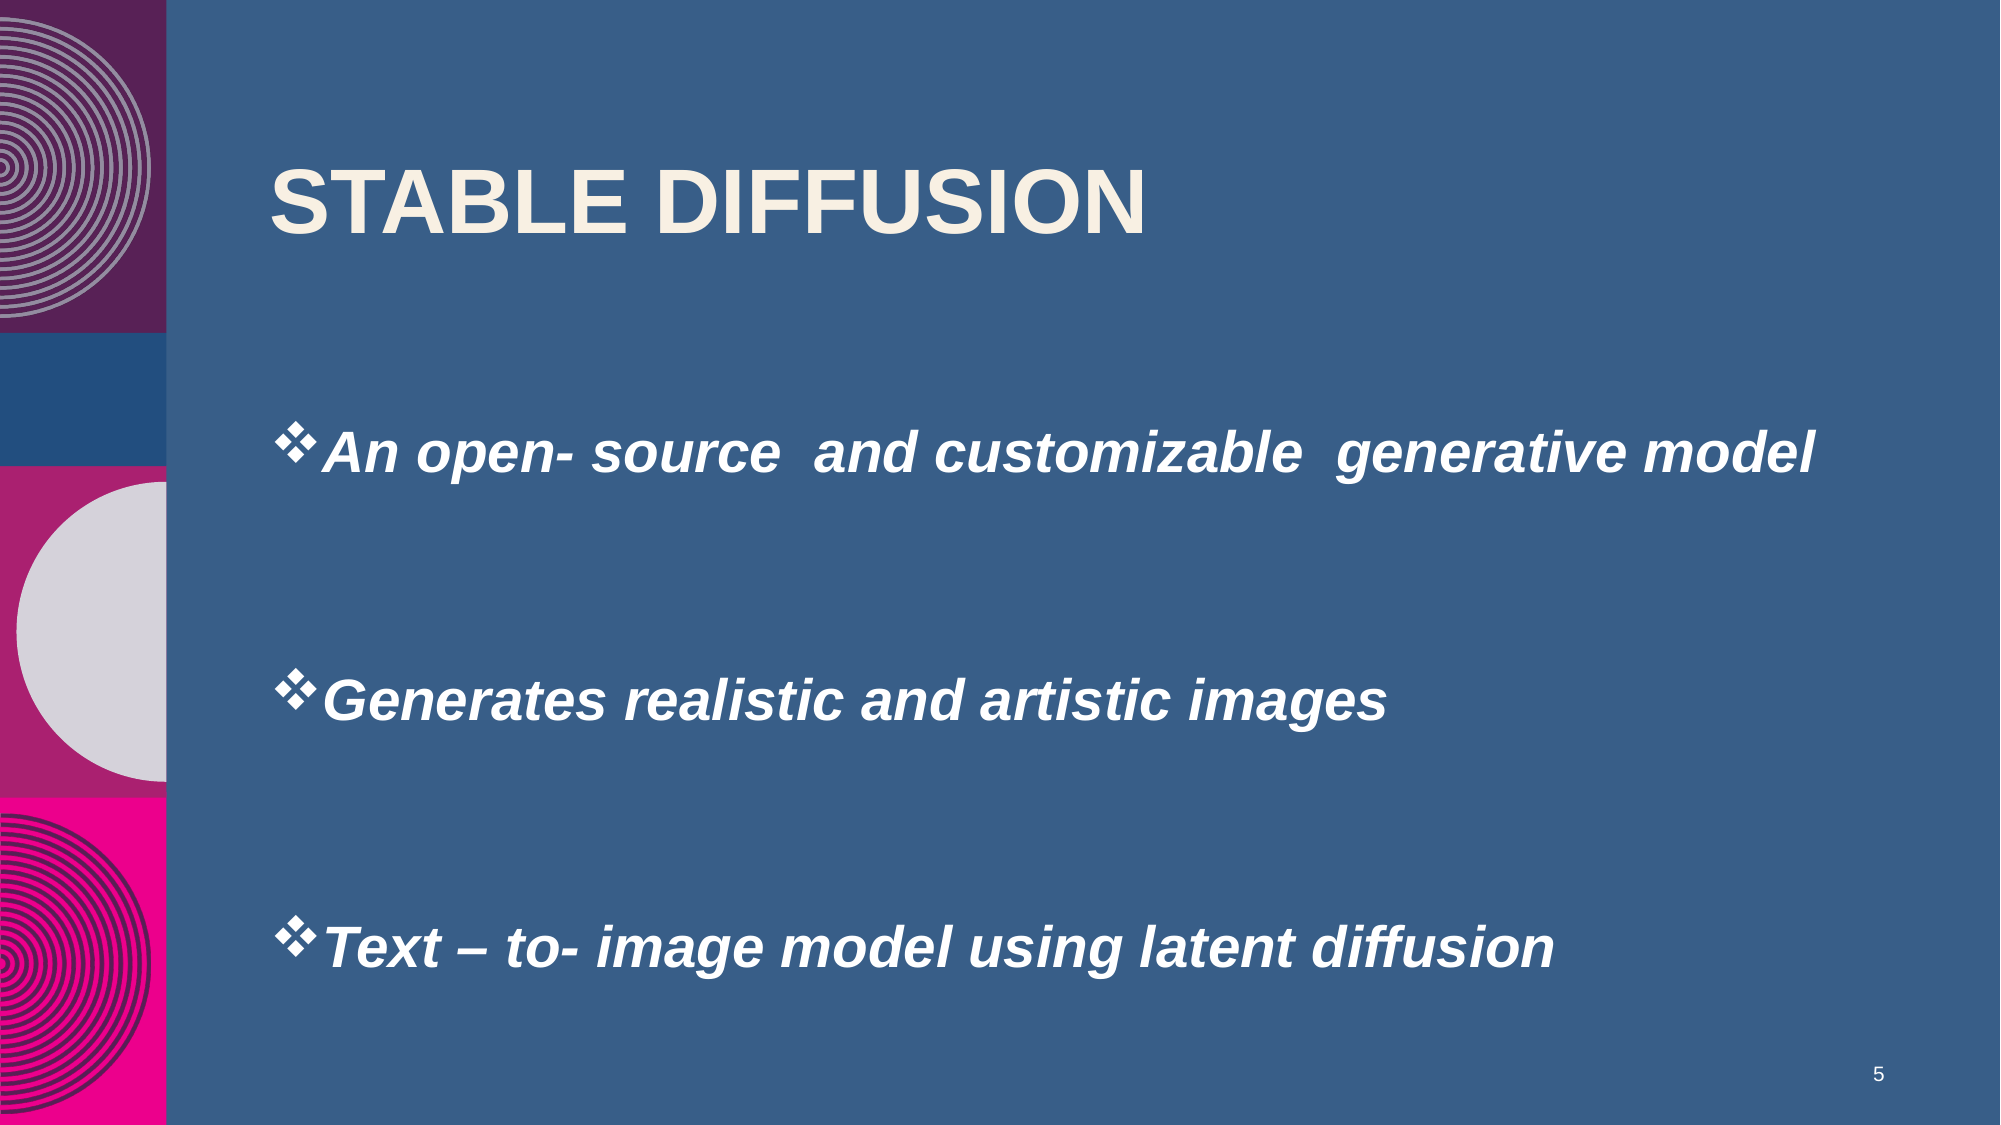

# STABLE DIFFUSION
An open- source  and customizable  generative model

Generates realistic and artistic images

Text – to- image model using latent diffusion

5